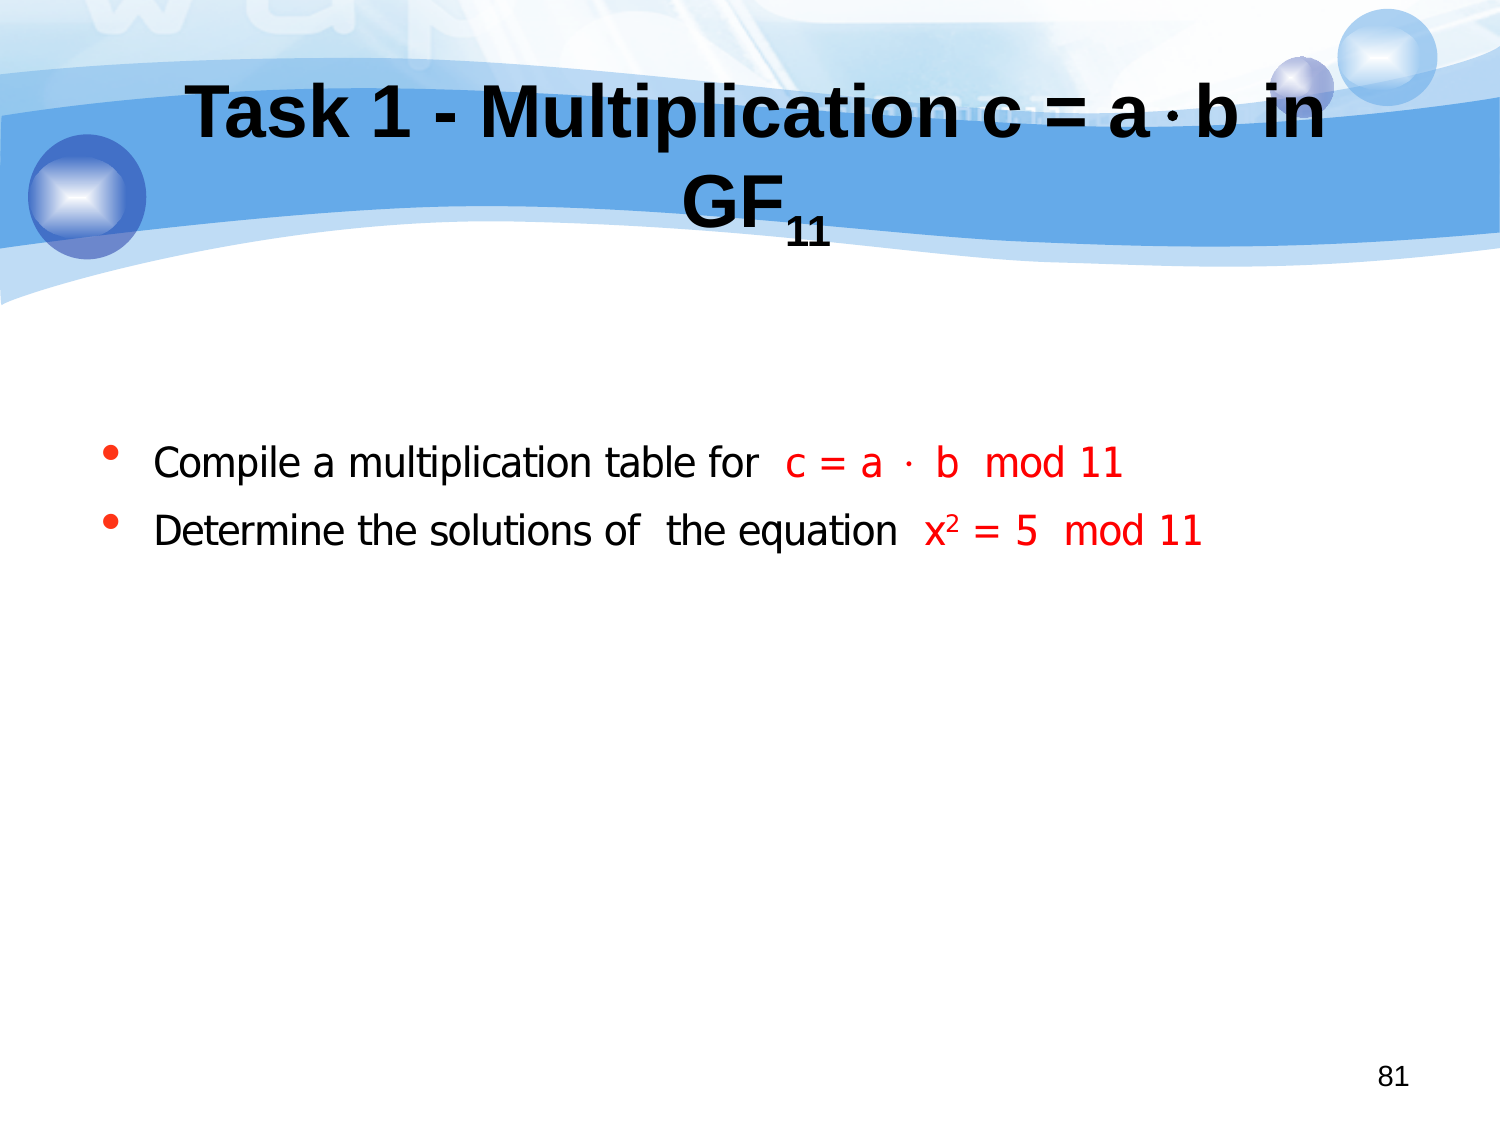

# Task 1 - Multiplication c = a⋅b in GF11
Compile a multiplication table for  c = a ⋅ b  mod 11
Determine the solutions of  the equation  x2 = 5  mod 11

81